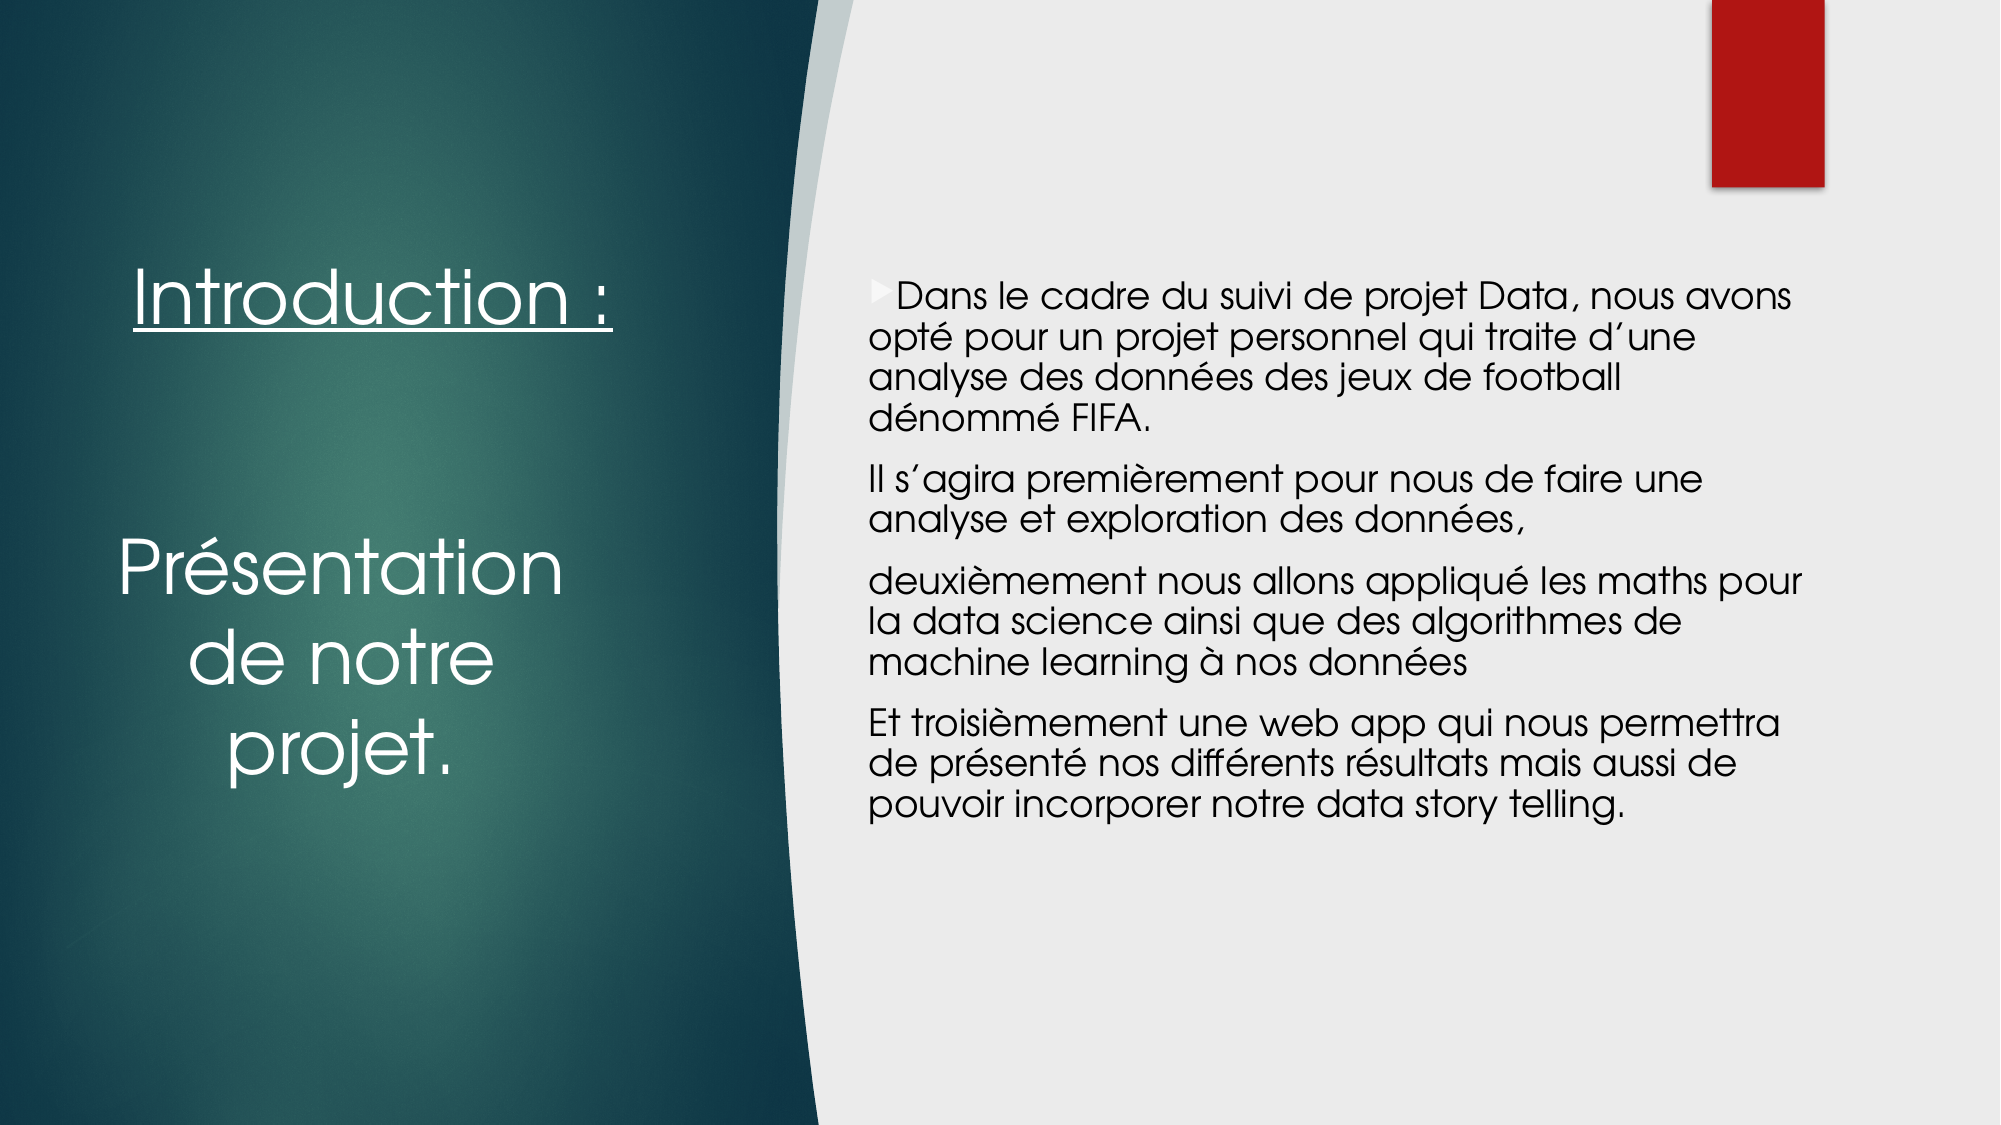

# Introduction : Présentation de notre projet.
Dans le cadre du suivi de projet Data, nous avons opté pour un projet personnel qui traite d’une analyse des données des jeux de football dénommé FIFA.
Il s’agira premièrement pour nous de faire une analyse et exploration des données,
deuxièmement nous allons appliqué les maths pour la data science ainsi que des algorithmes de machine learning à nos données
Et troisièmement une web app qui nous permettra de présenté nos différents résultats mais aussi de pouvoir incorporer notre data story telling.